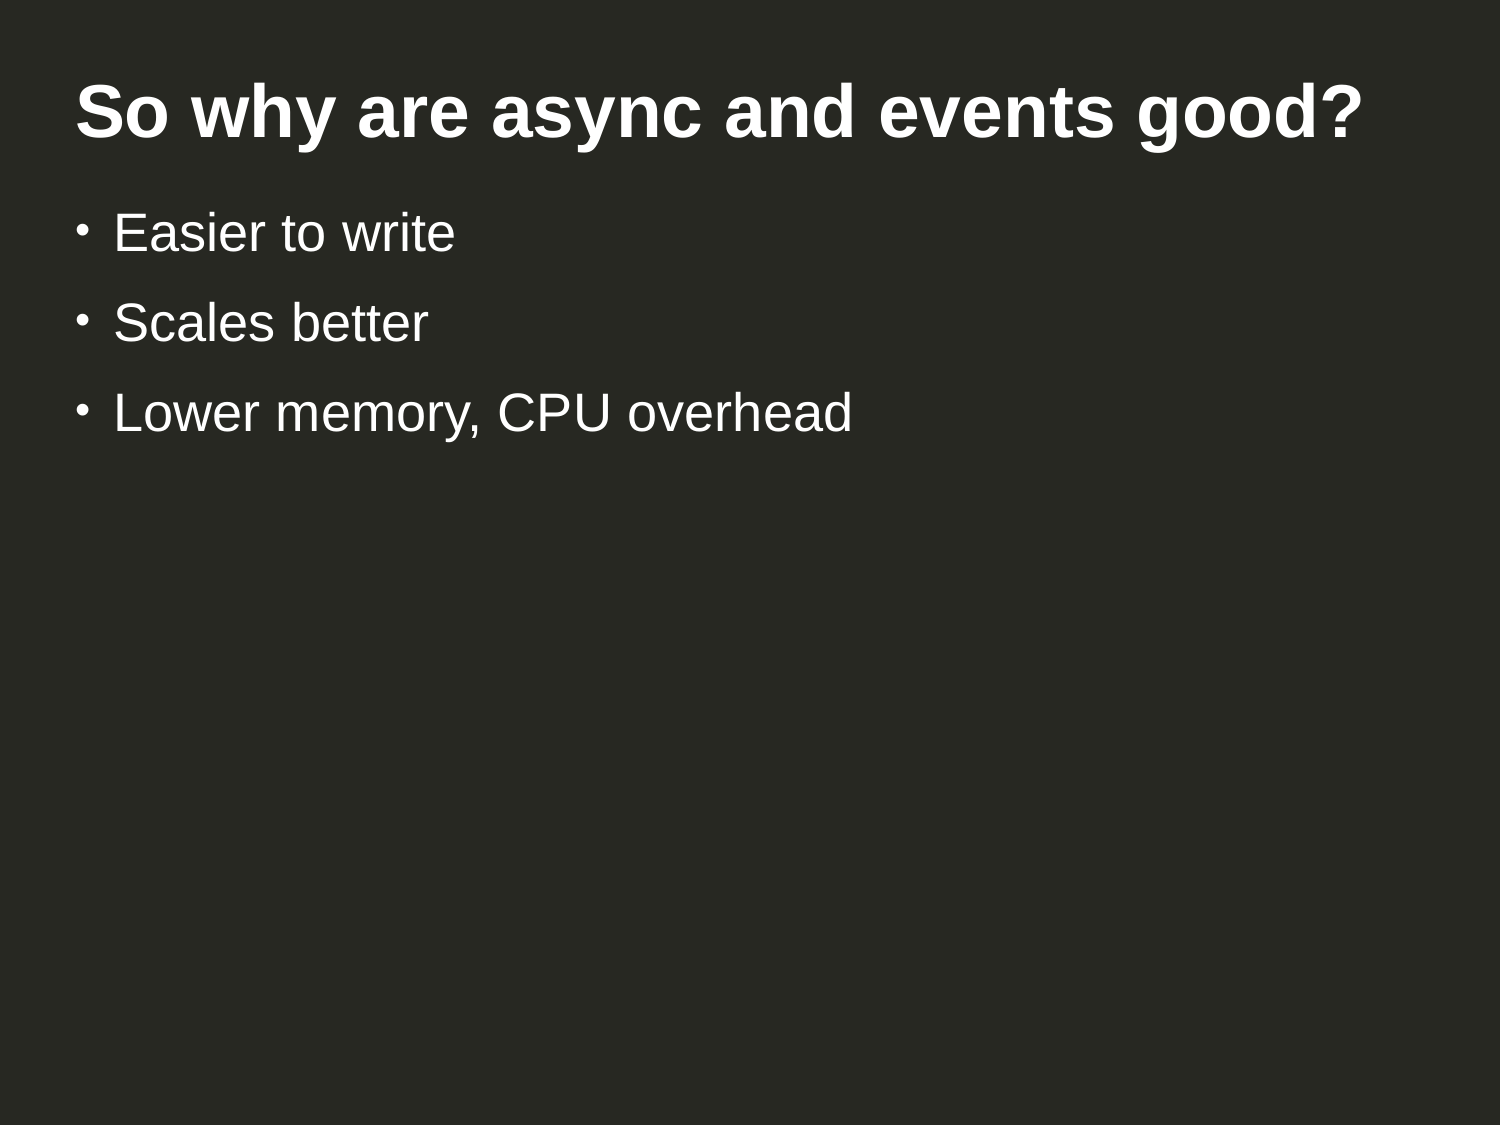

So why are async and events good?
Easier to write
Scales better
Lower memory, CPU overhead